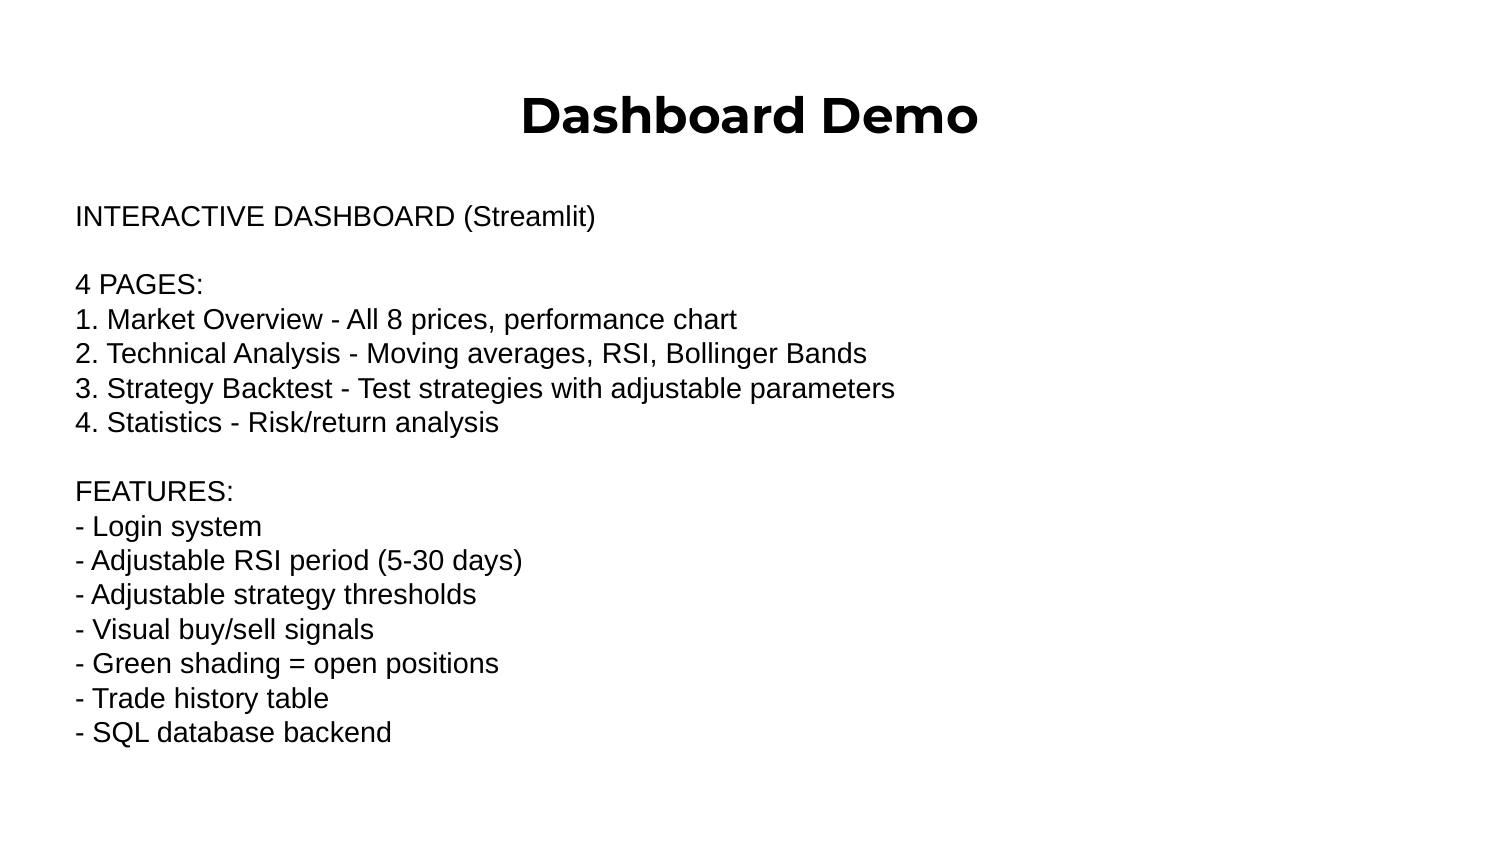

# Dashboard Demo
INTERACTIVE DASHBOARD (Streamlit)

4 PAGES:
1. Market Overview - All 8 prices, performance chart
2. Technical Analysis - Moving averages, RSI, Bollinger Bands
3. Strategy Backtest - Test strategies with adjustable parameters
4. Statistics - Risk/return analysis

FEATURES:
- Login system
- Adjustable RSI period (5-30 days)
- Adjustable strategy thresholds
- Visual buy/sell signals
- Green shading = open positions
- Trade history table
- SQL database backend